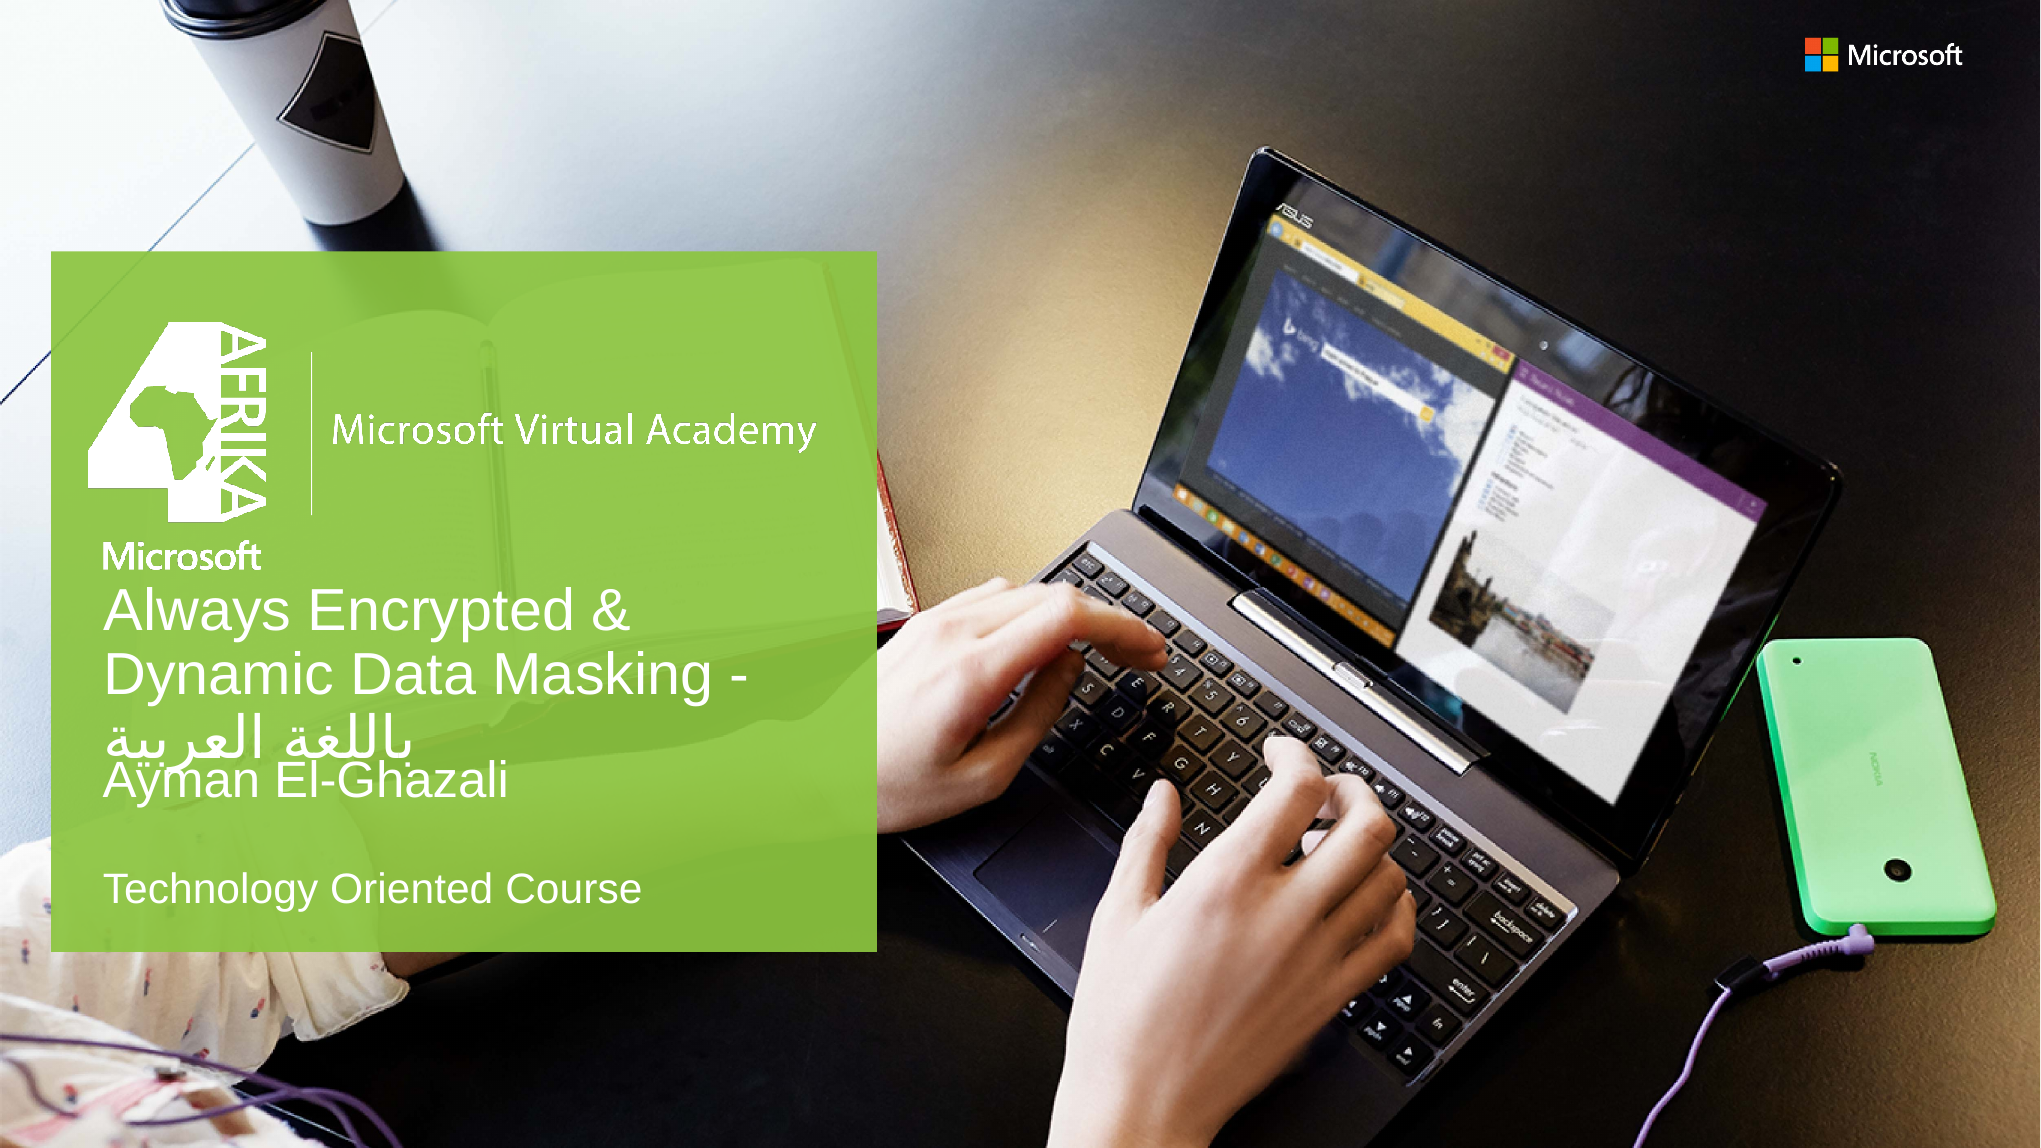

# Always Encrypted & Dynamic Data Masking -  باللغة العربية
Ayman El-Ghazali